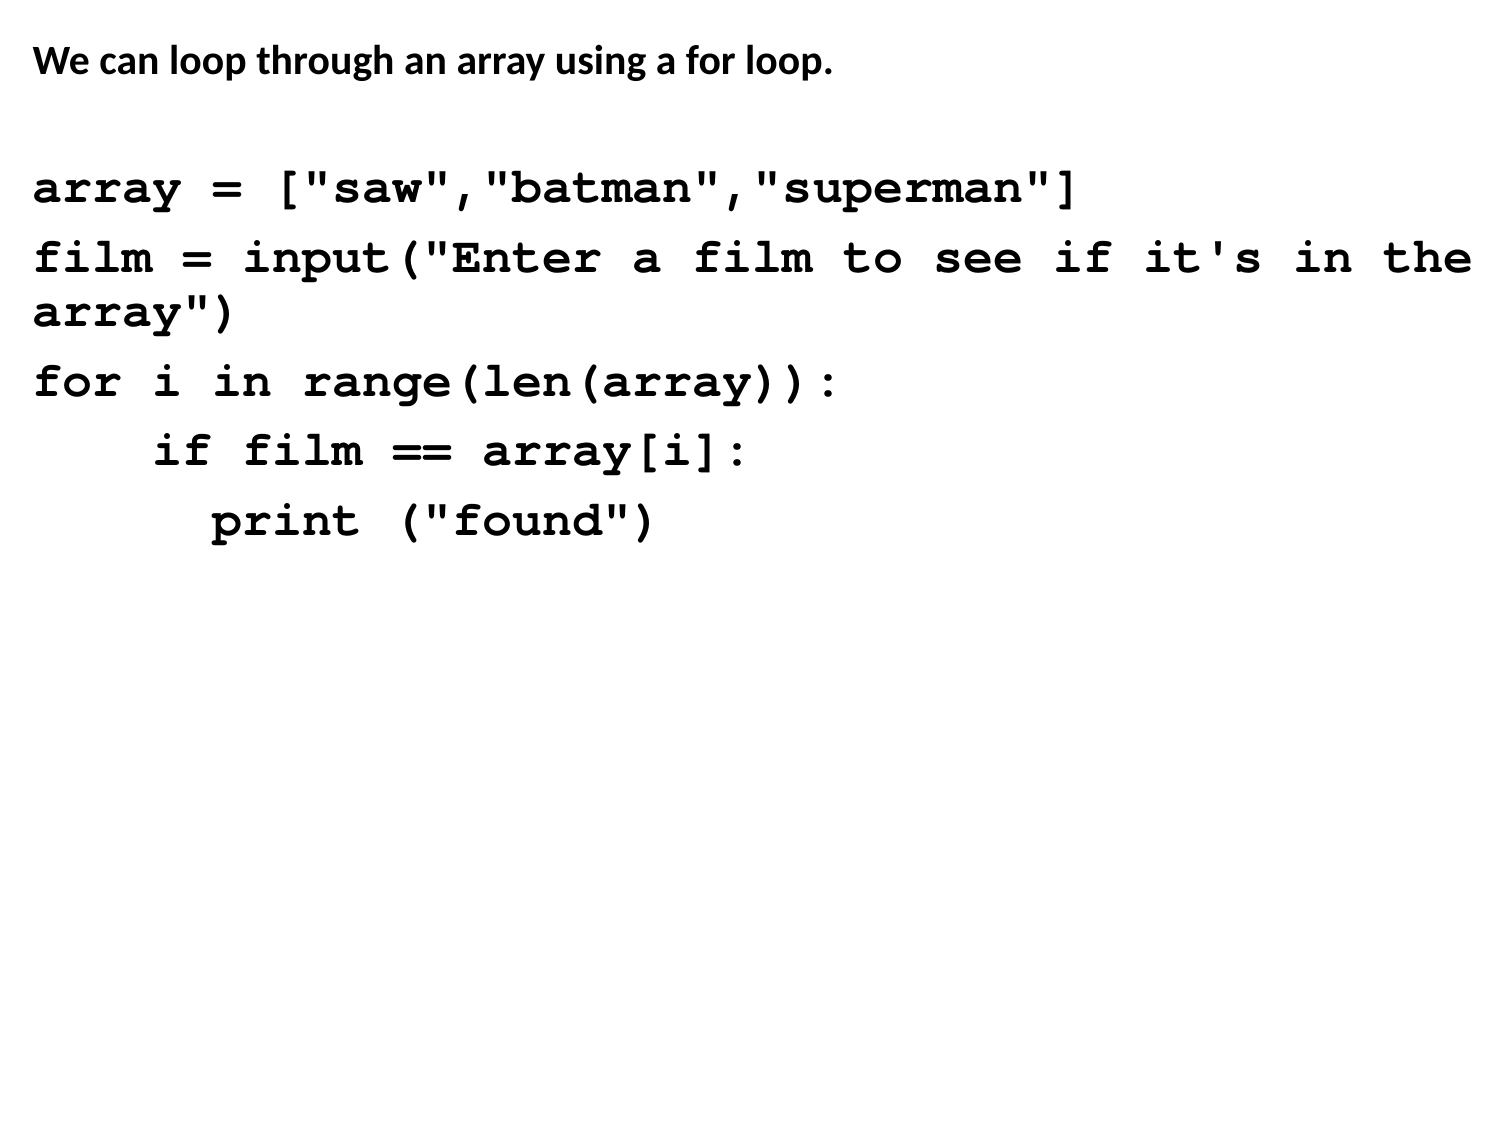

We can loop through an array using a for loop.

array = ["saw","batman","superman"]
film = input("Enter a film to see if it's in the array")
for i in range(len(array)):
    if film == array[i]:
      print ("found")